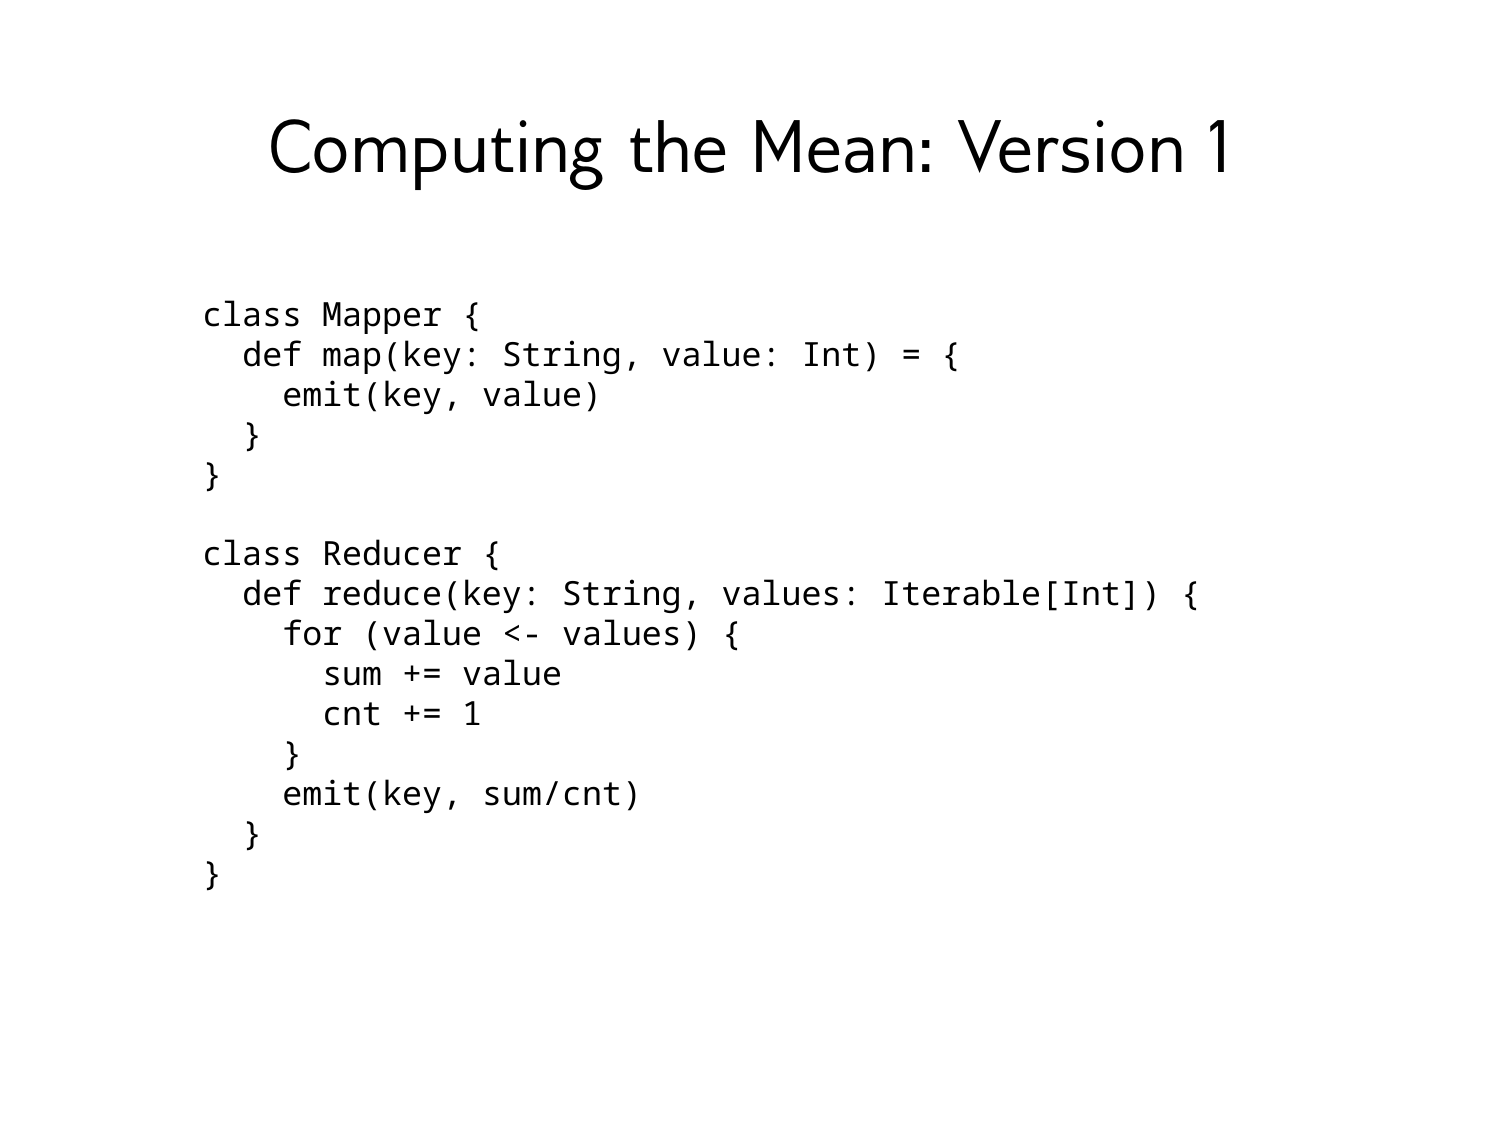

Computing the Mean: Version 1
class Mapper {
  def map(key: String, value: Int) = {
    emit(key, value)
  }
}

class Reducer {
  def reduce(key: String, values: Iterable[Int]) {
    for (value <- values) {
      sum += value
      cnt += 1
    }
    emit(key, sum/cnt)
  }
}